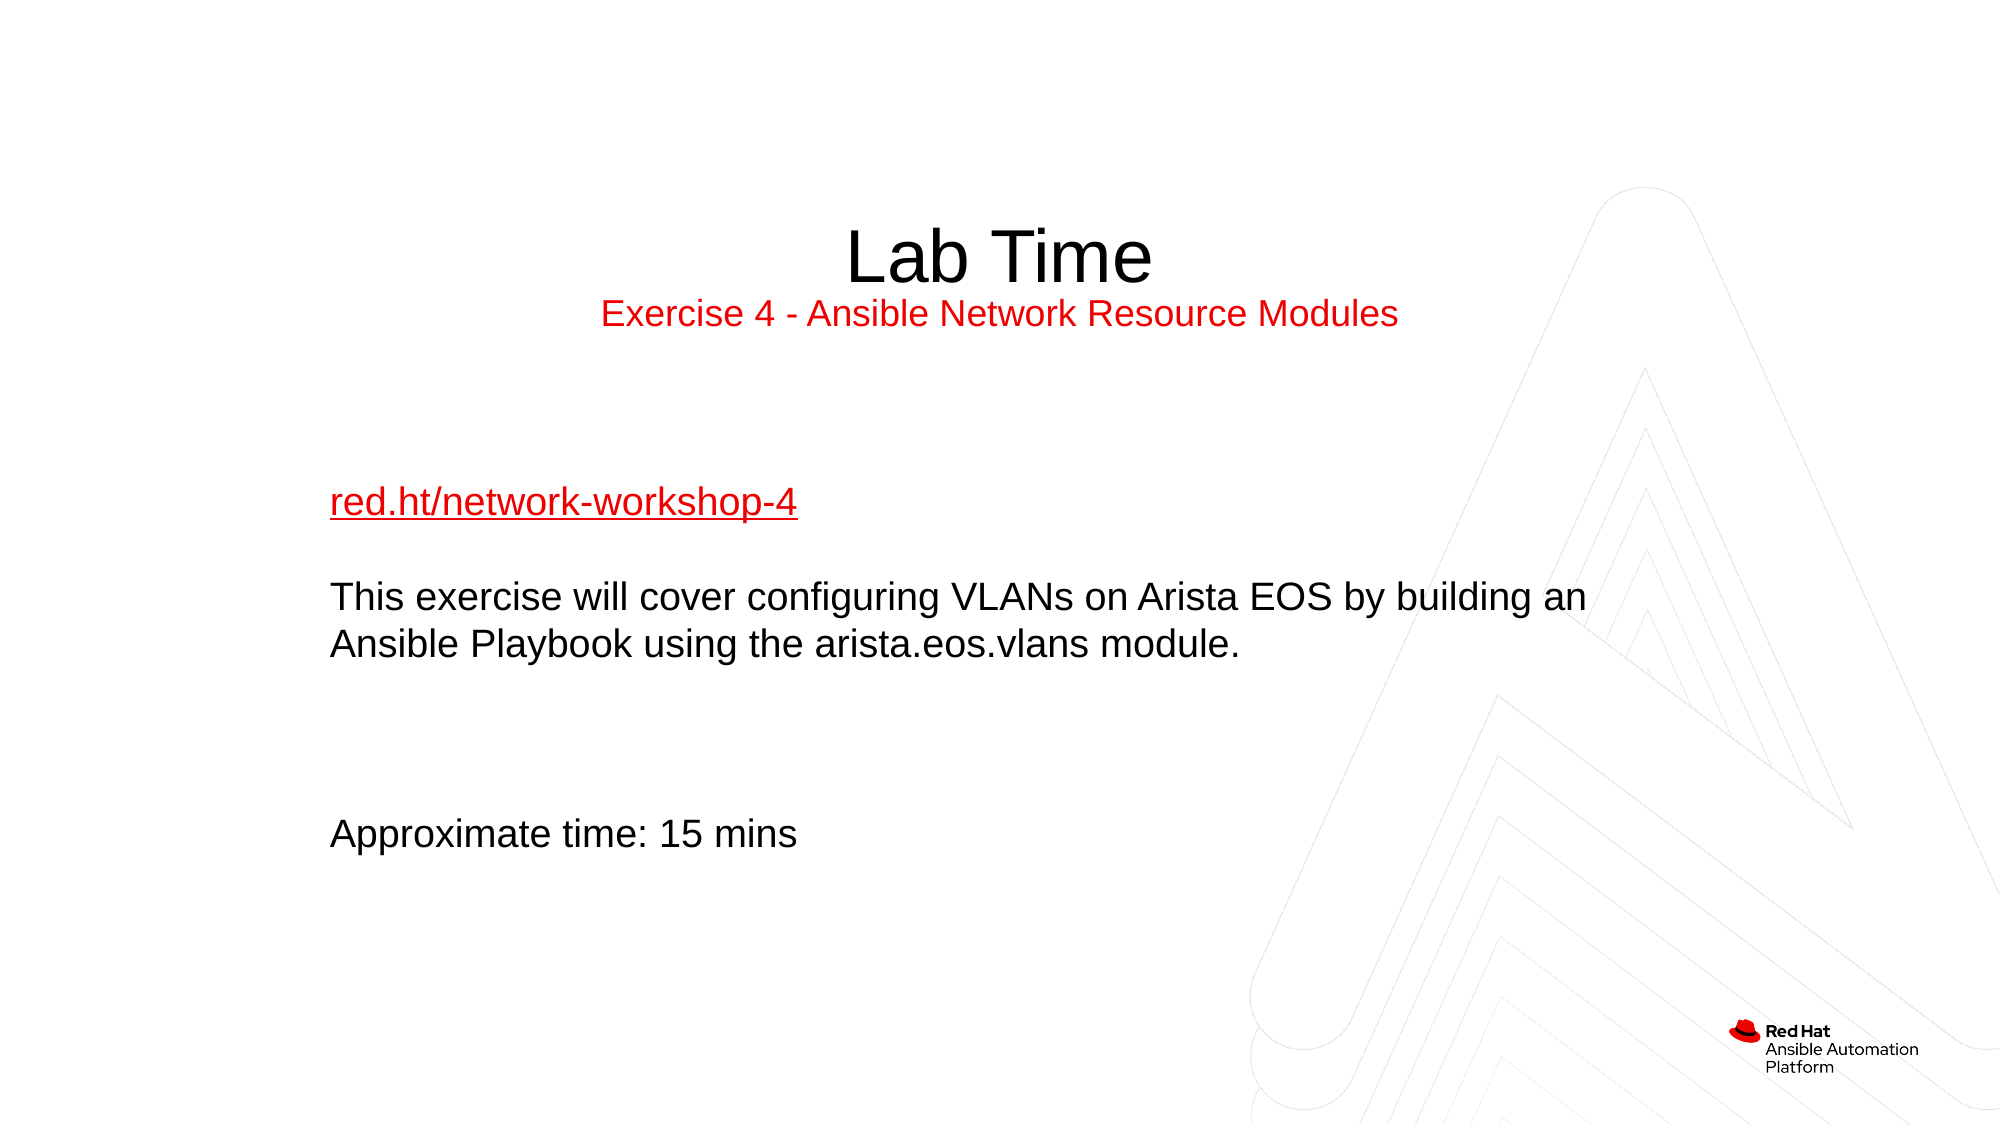

Lab Time
Exercise 4 - Ansible Network Resource Modules

red.ht/network-workshop-4

This exercise will cover configuring VLANs on Arista EOS by building an Ansible Playbook using the arista.eos.vlans module.

Approximate time: 15 mins